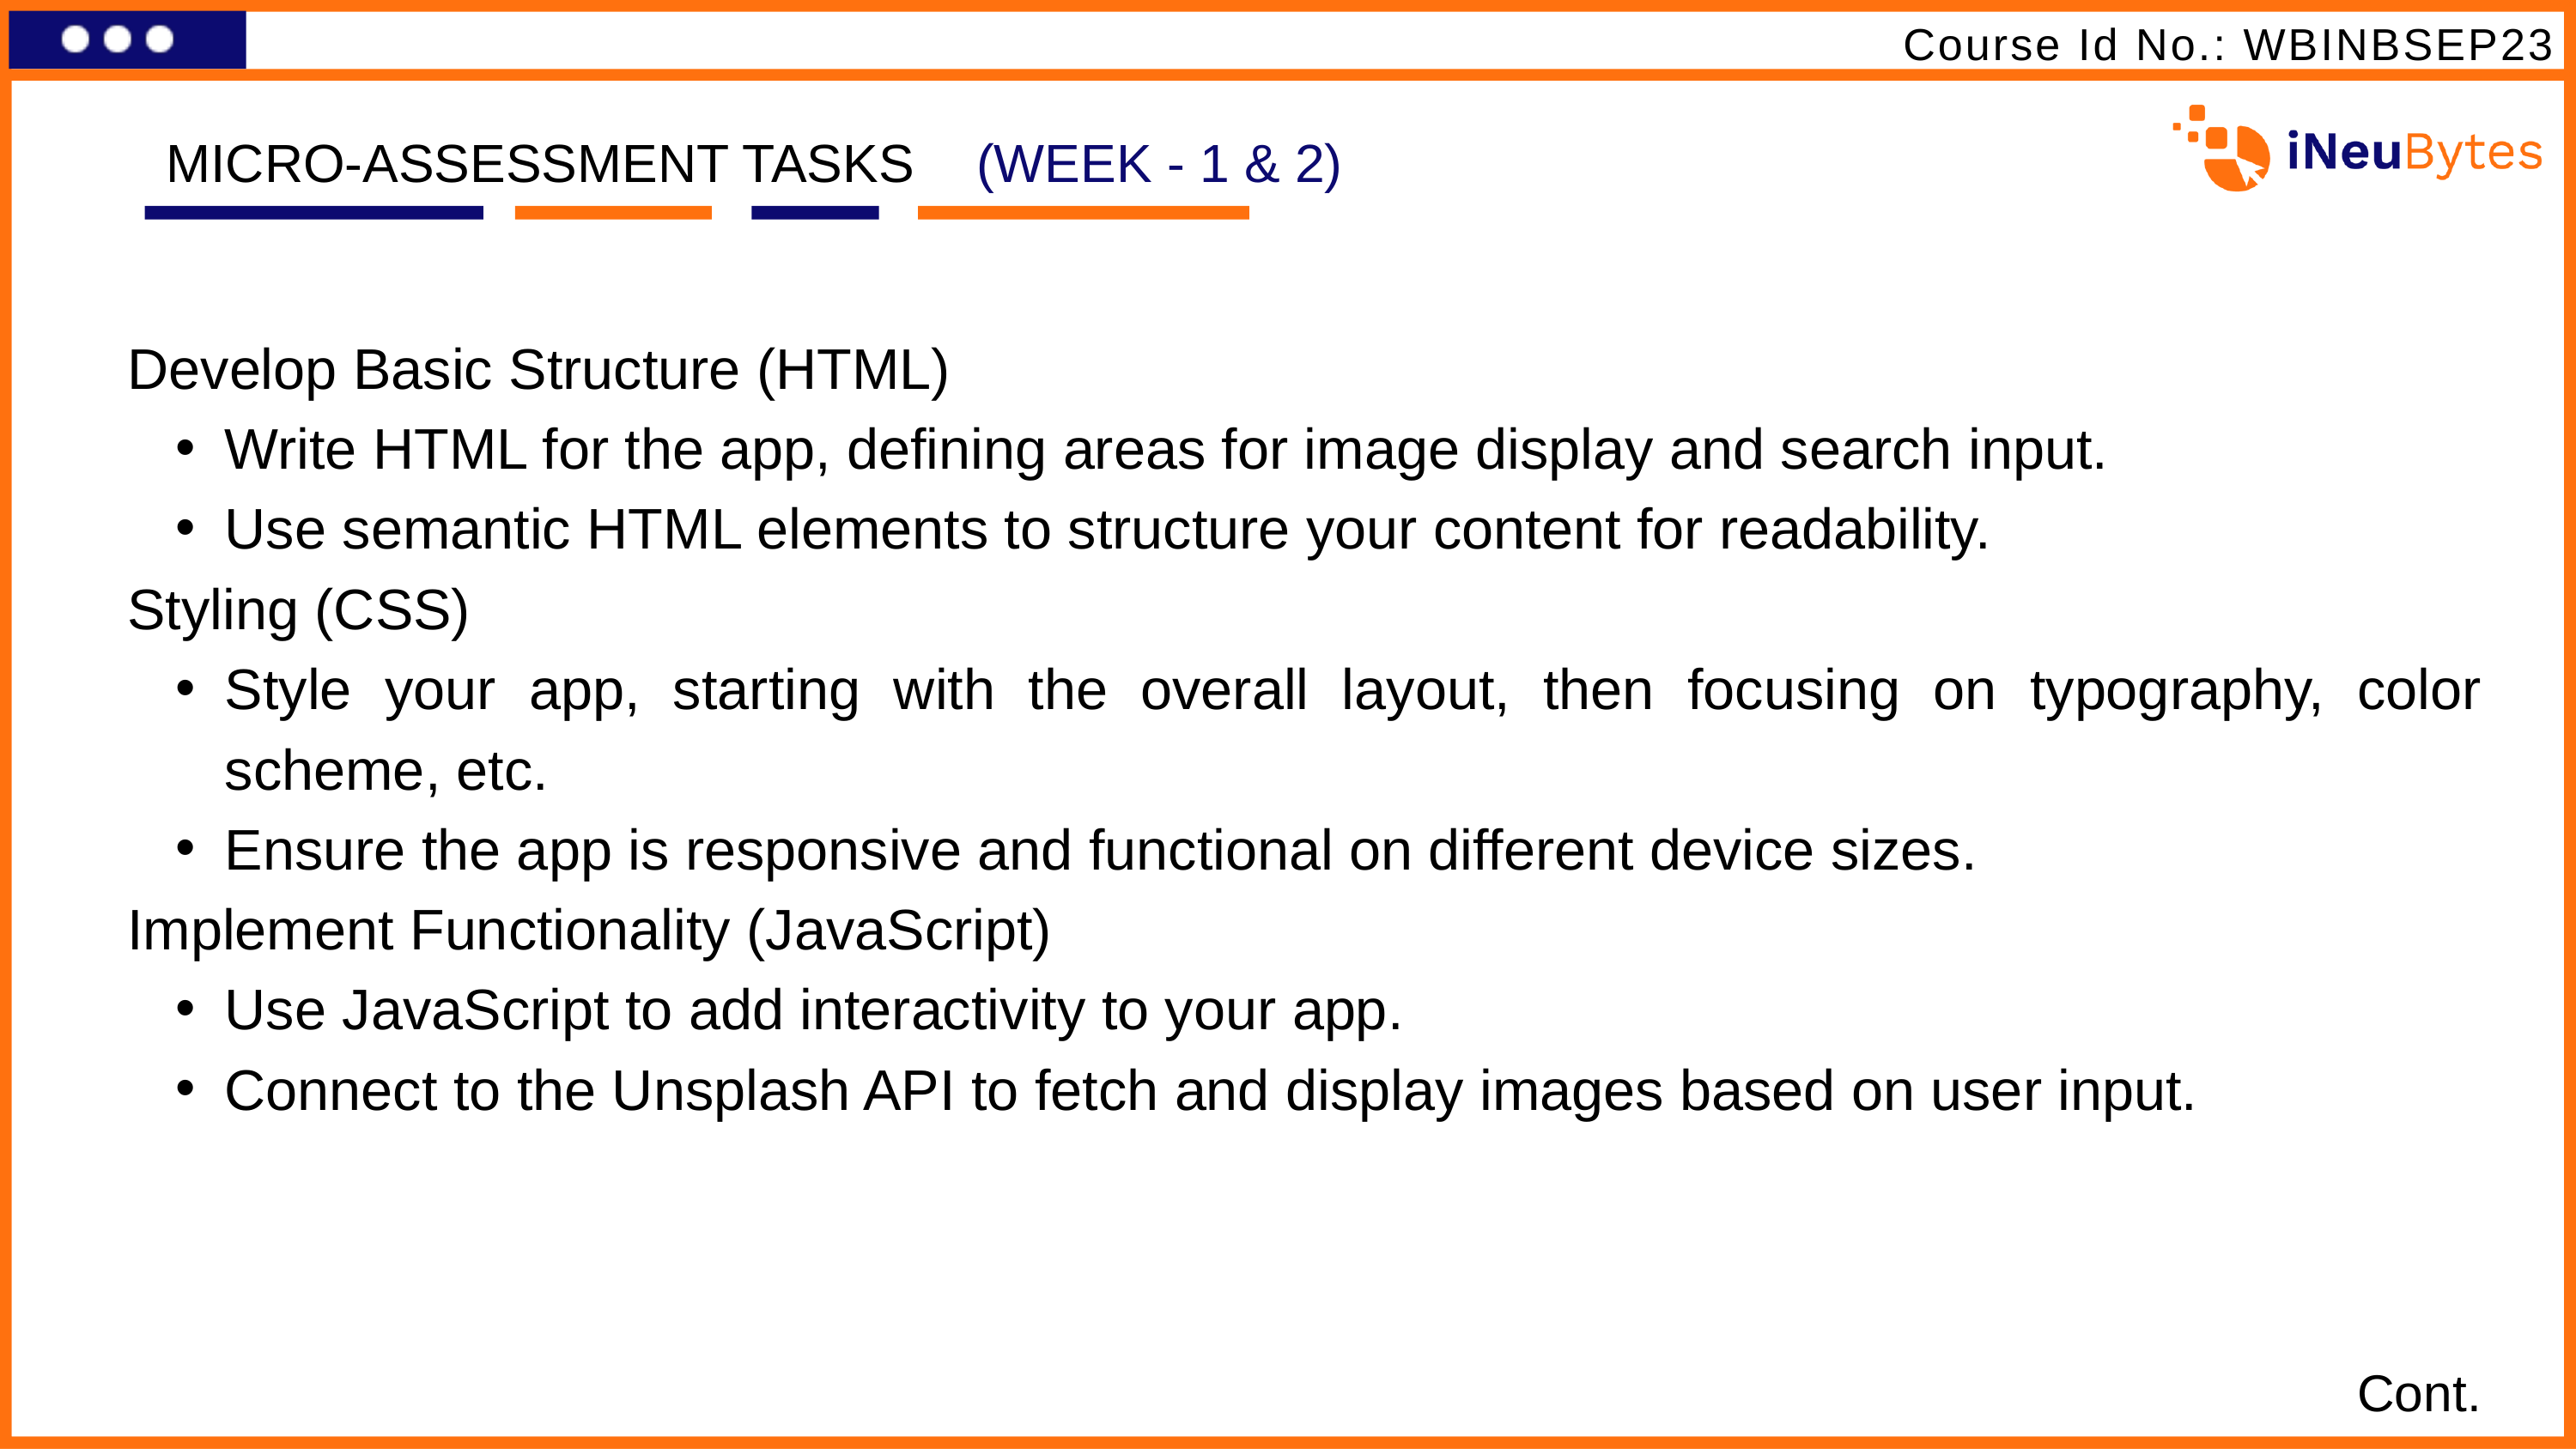

Course Id No.: WBINBSEP23

MICRO-ASSESSMENT TASKS
(WEEK - 1 & 2)

Develop Basic Structure (HTML)
Write HTML for the app, defining areas for image display and search input.
Use semantic HTML elements to structure your content for readability.
Styling (CSS)
Style your app, starting with the overall layout, then focusing on typography, color scheme, etc.
Ensure the app is responsive and functional on different device sizes.
Implement Functionality (JavaScript)
Use JavaScript to add interactivity to your app.
Connect to the Unsplash API to fetch and display images based on user input.

Cont.